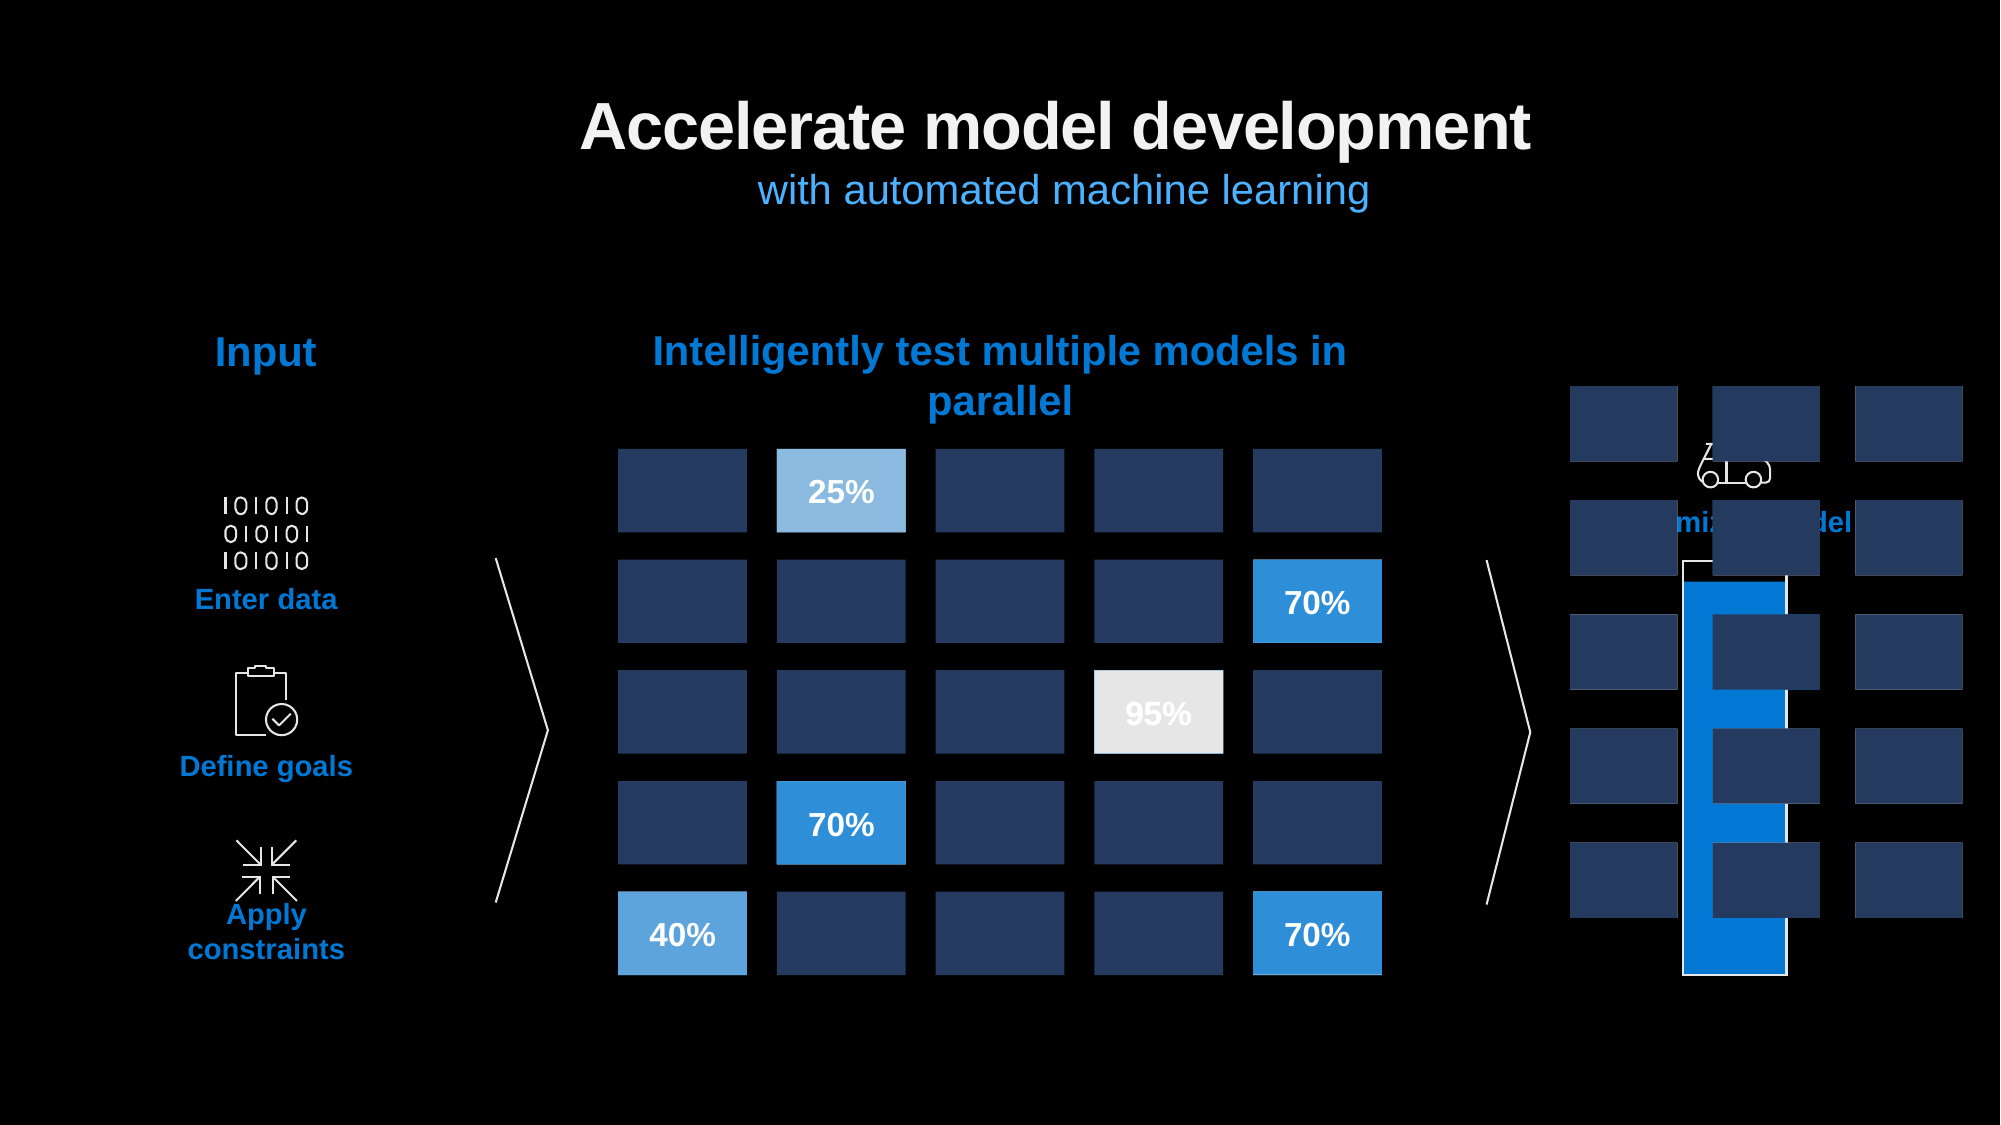

# Accelerate model development with automated machine learning
Intelligently test multiple models in parallel
Input

25%
Optimized model

25%
40%
70%

Enter data

25%
40%
70%
95%
95%

Define goals

25%
40%
70%

25%
40%
70%
25%
40%
Apply constraints